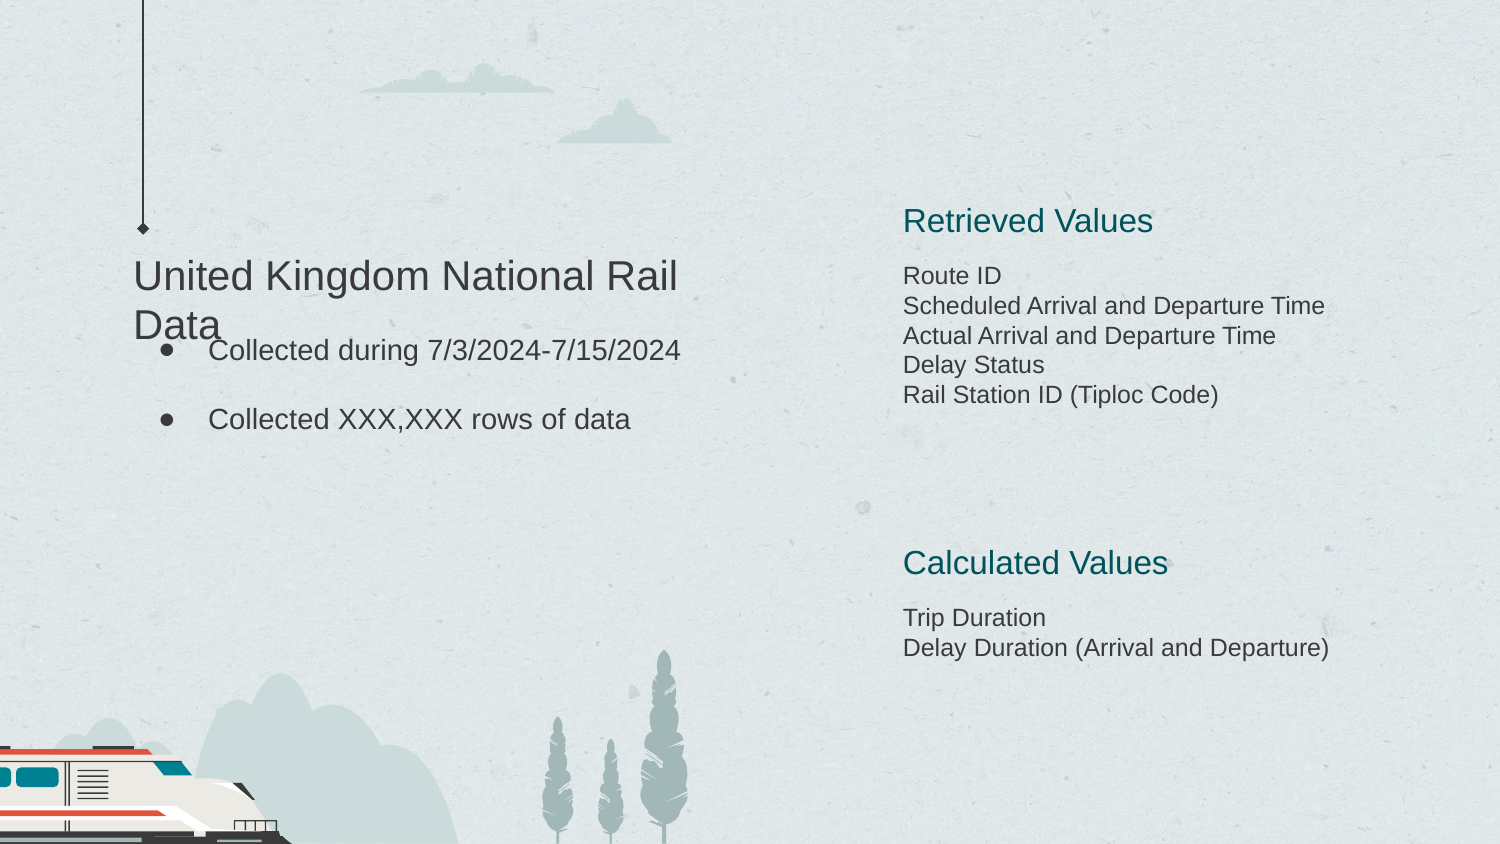

Retrieved Values
# United Kingdom National Rail Data
Route ID
Scheduled Arrival and Departure Time
Actual Arrival and Departure Time
Delay Status
Rail Station ID (Tiploc Code)
Collected during 7/3/2024-7/15/2024

Collected XXX,XXX rows of data
Calculated Values
Trip Duration
Delay Duration (Arrival and Departure)